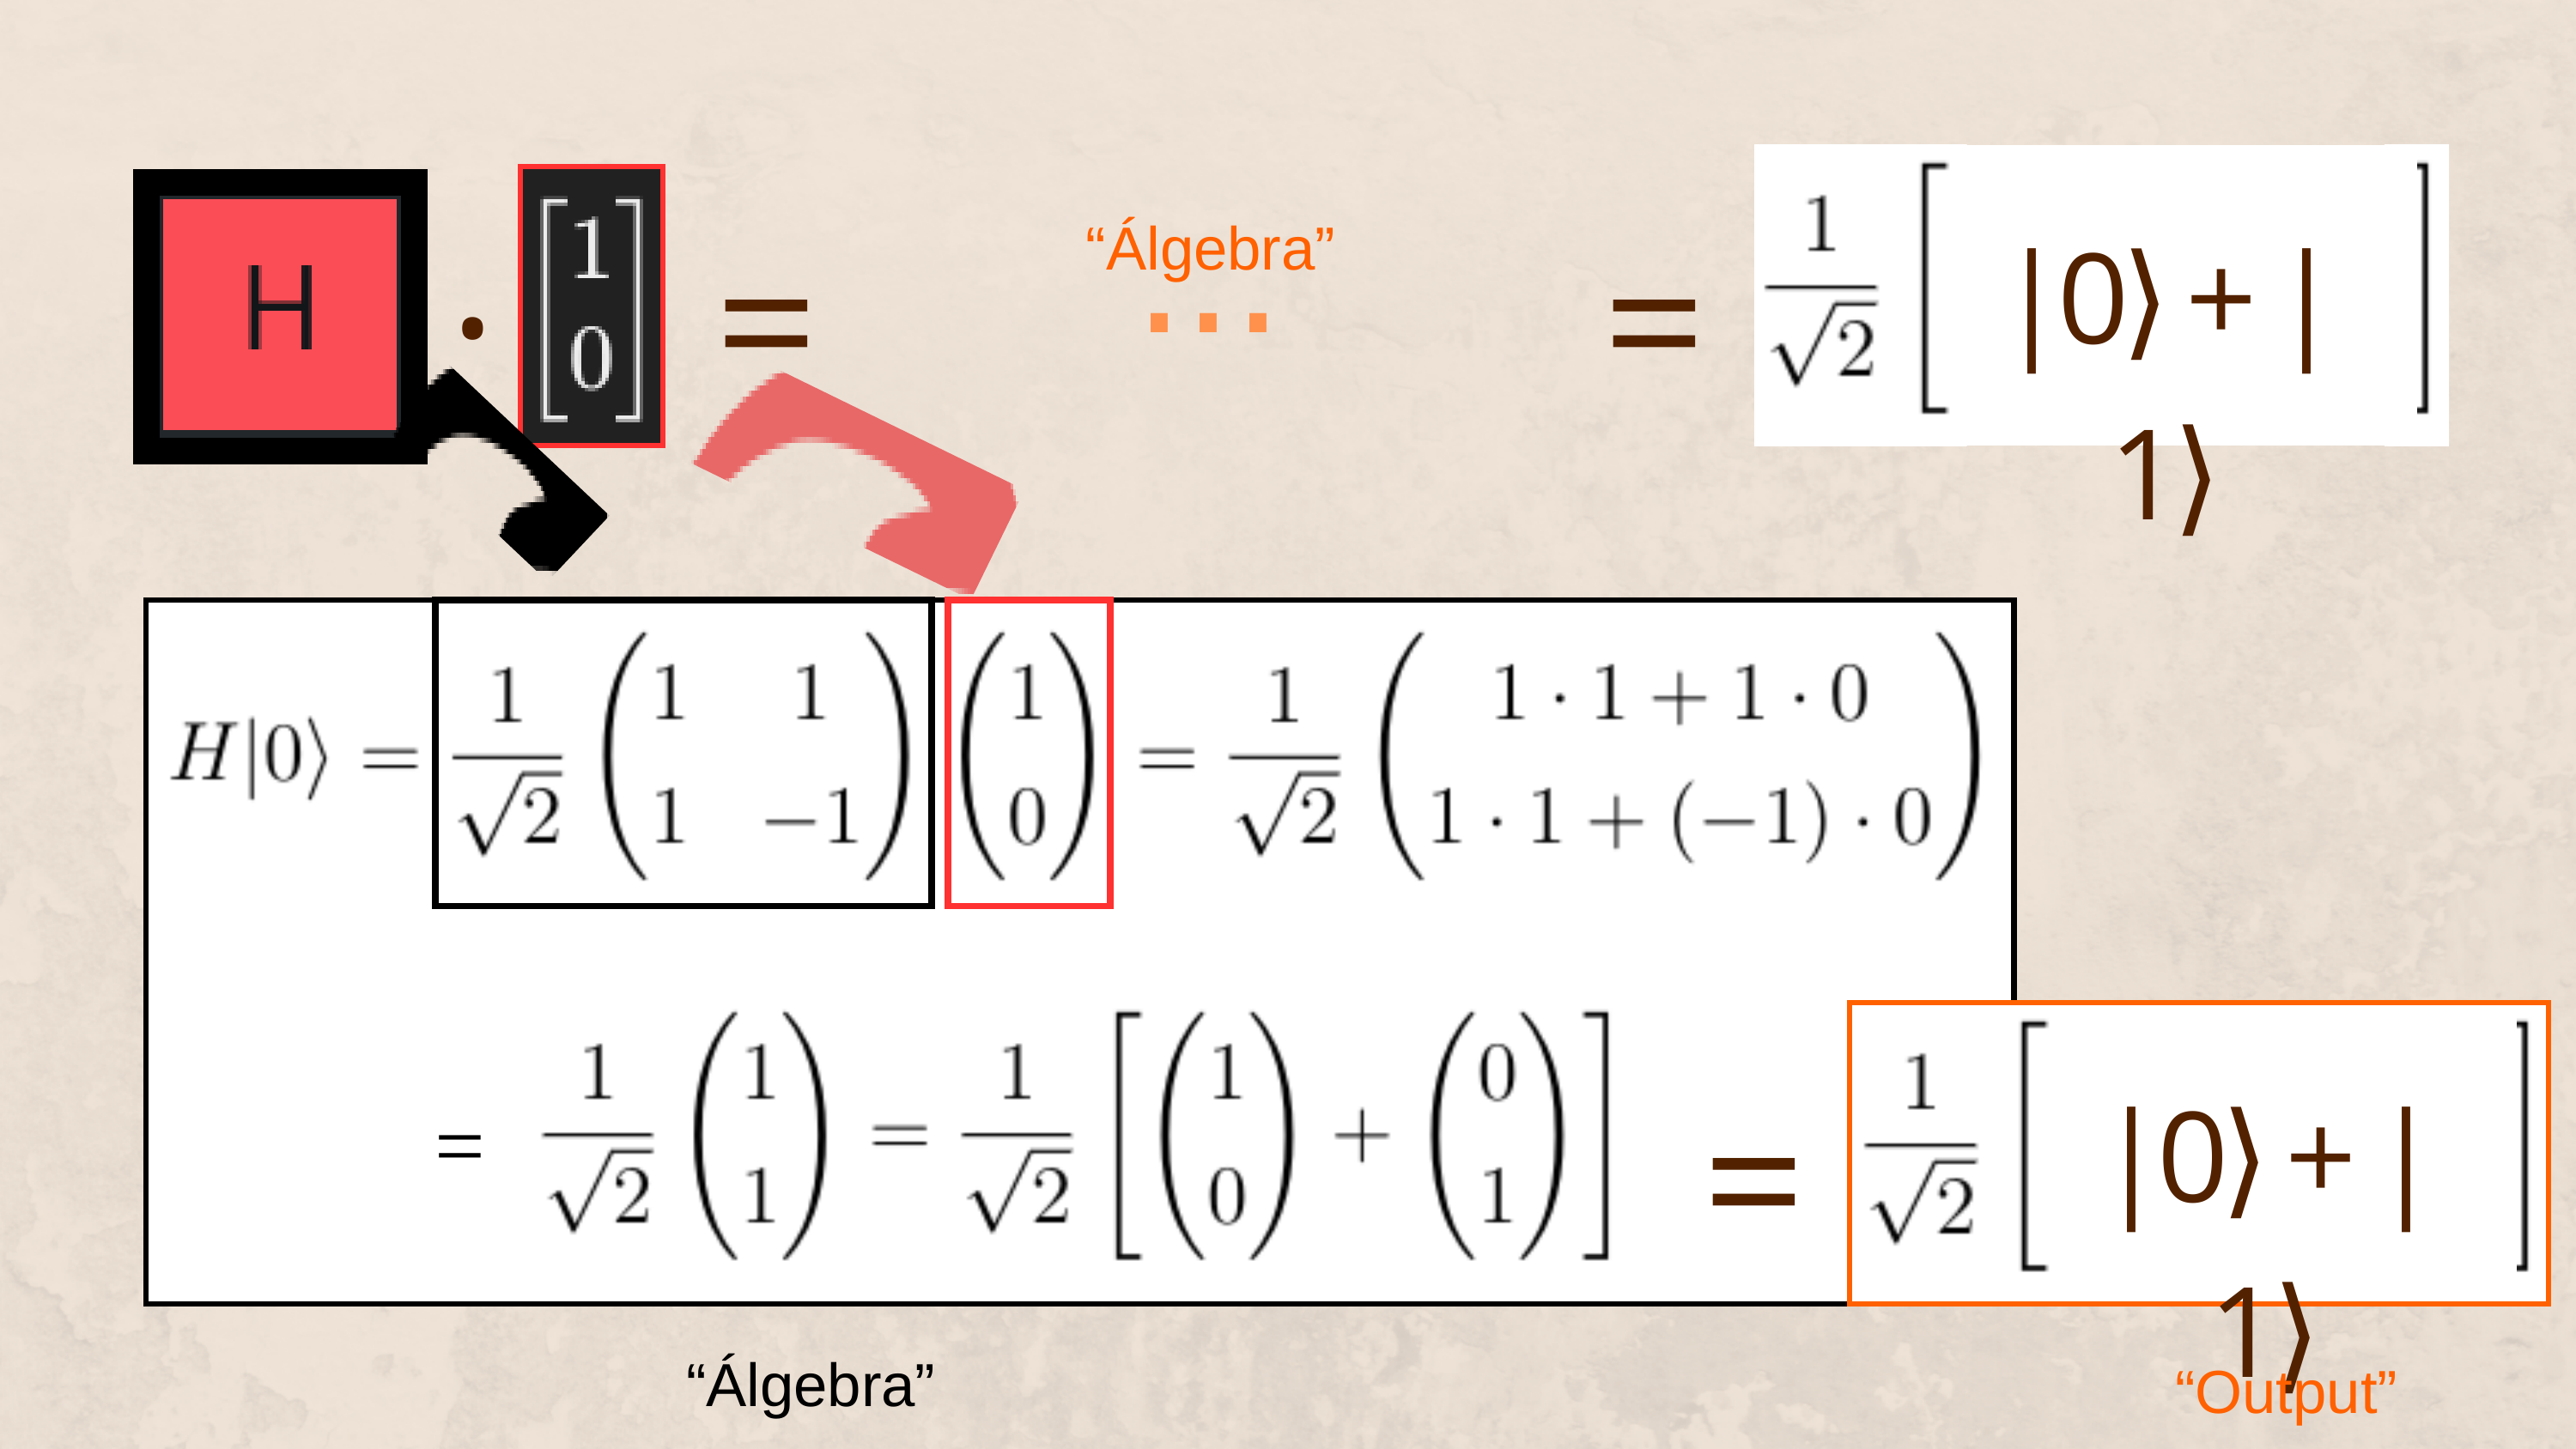

...
.

=
=

|0⟩ + |1⟩
“Álgebra”

=
|0⟩ + |1⟩
=
“Álgebra”
“Output”